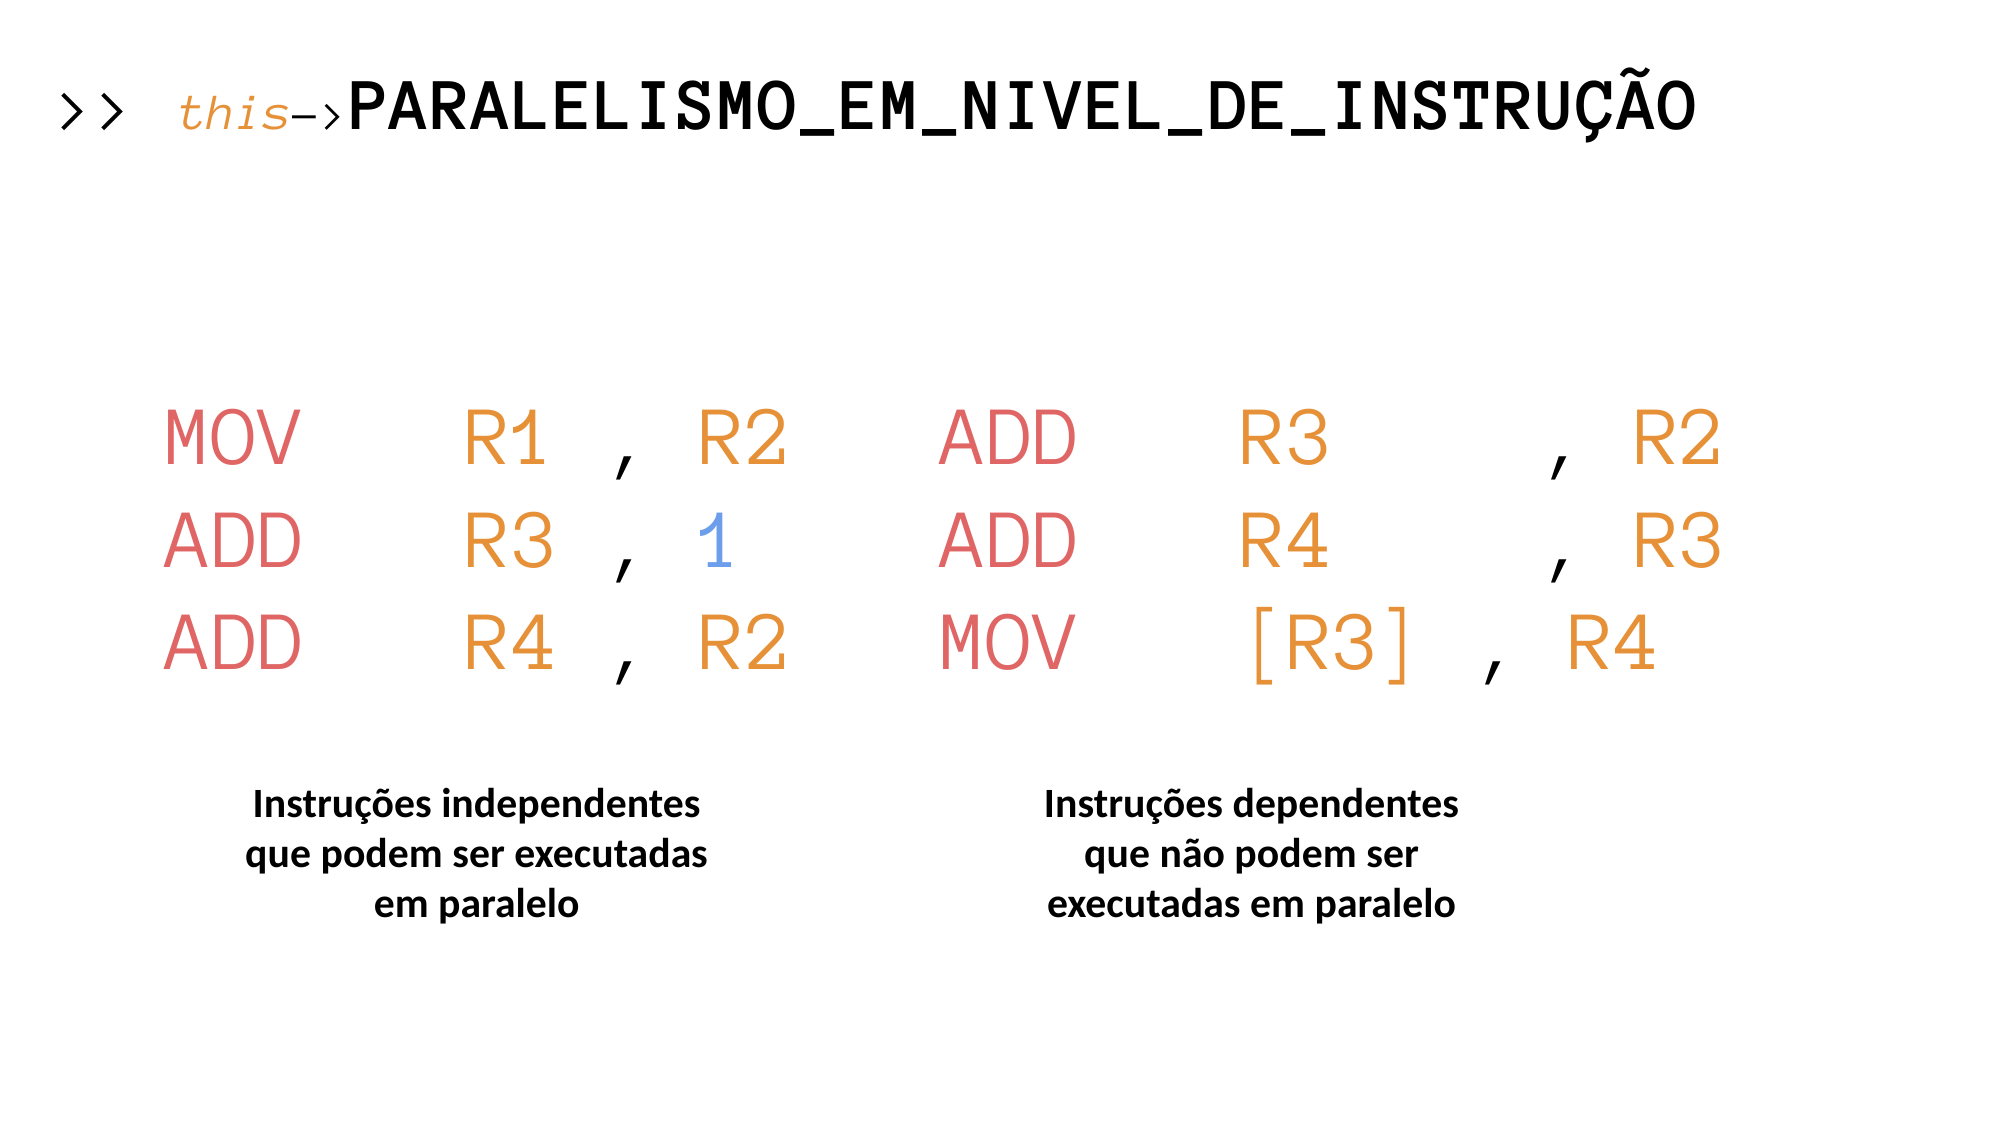

>> this->PARALELISMO_EM_NIVEL_DE_INSTRUÇÃO
MOV		R1 , R2
ADD		R3 , 1
ADD 	R4 , R2
ADD		R3 		, R2
ADD		R4 		, R3
MOV		[R3] , R4
Instruções independentes que podem ser executadas em paralelo
Instruções dependentes que não podem ser executadas em paralelo